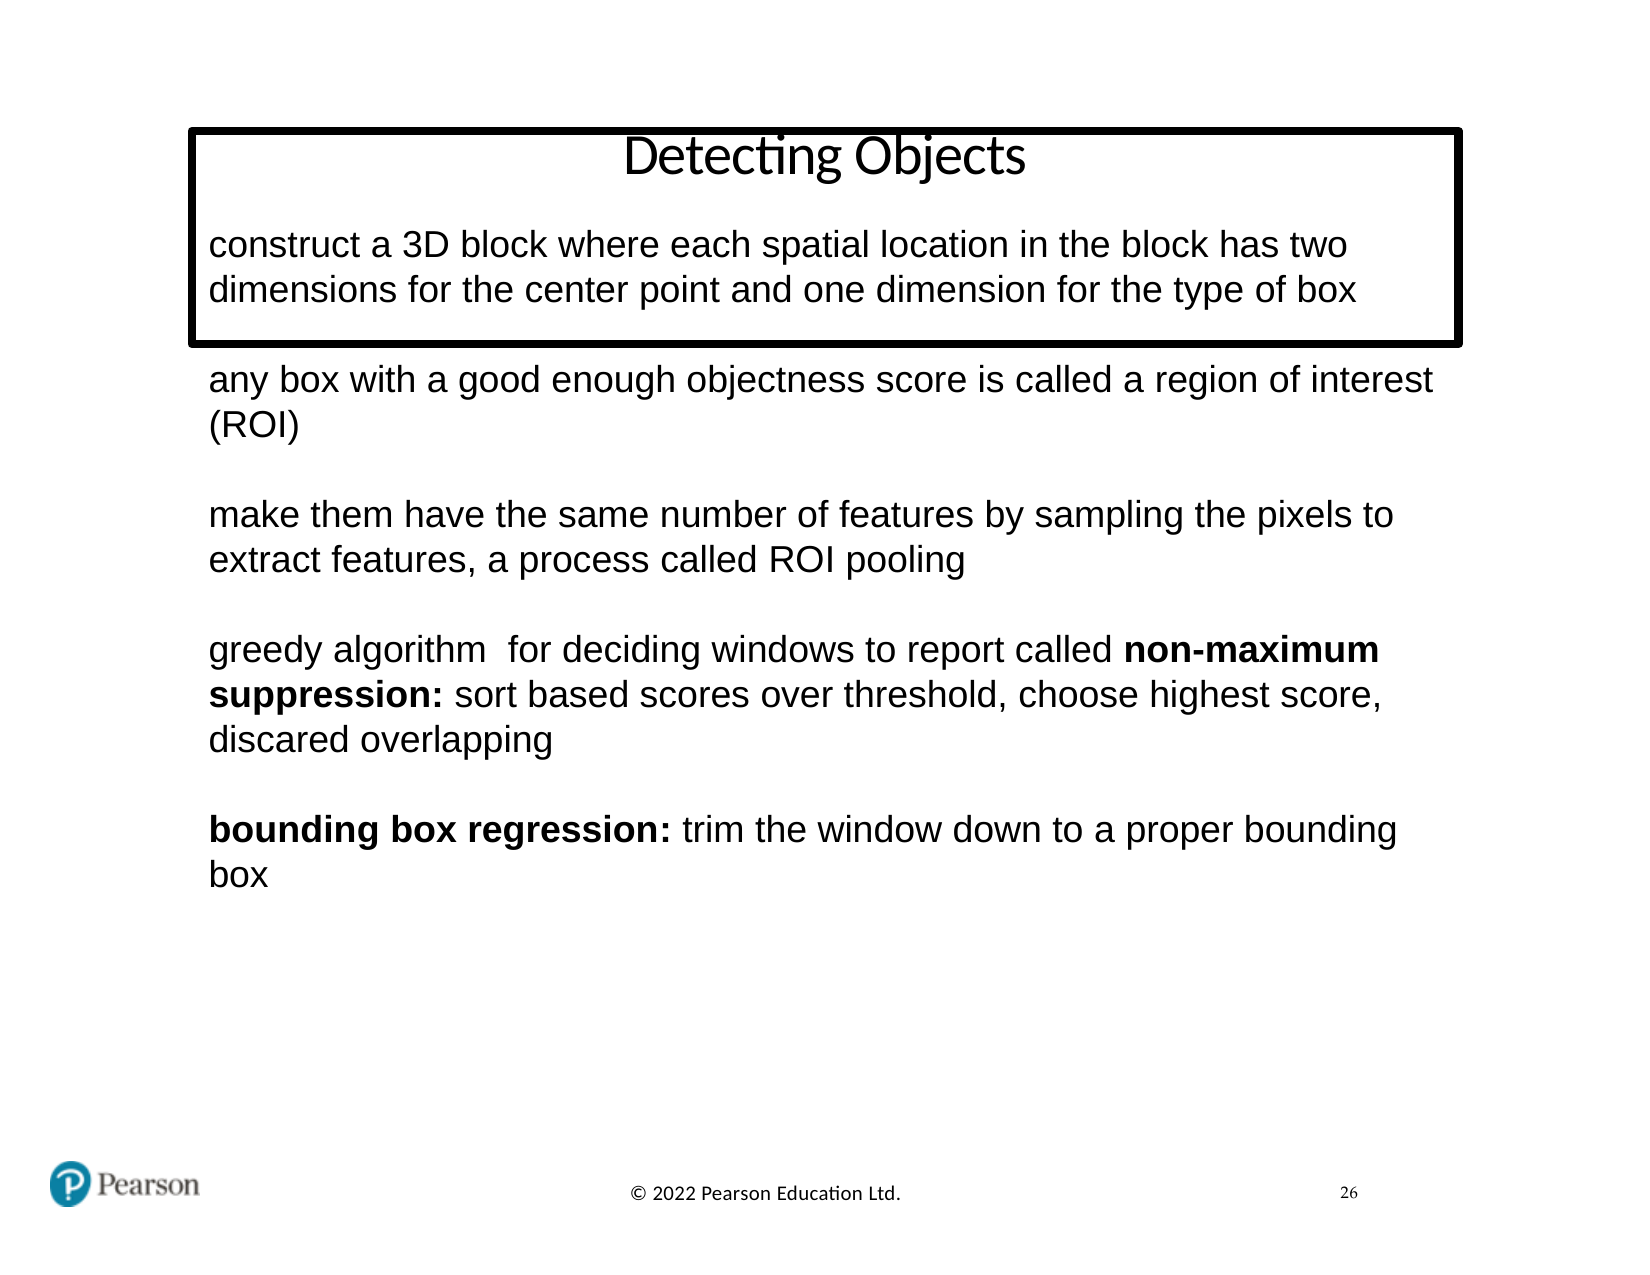

# Detecting Objects
construct a 3D block where each spatial location in the block has two dimensions for the center point and one dimension for the type of box

any box with a good enough objectness score is called a region of interest
(ROI)

make them have the same number of features by sampling the pixels to extract features, a process called ROI pooling

greedy algorithm  for deciding windows to report called non-maximum suppression: sort based scores over threshold, choose highest score, discared overlapping

bounding box regression: trim the window down to a proper bounding box
26